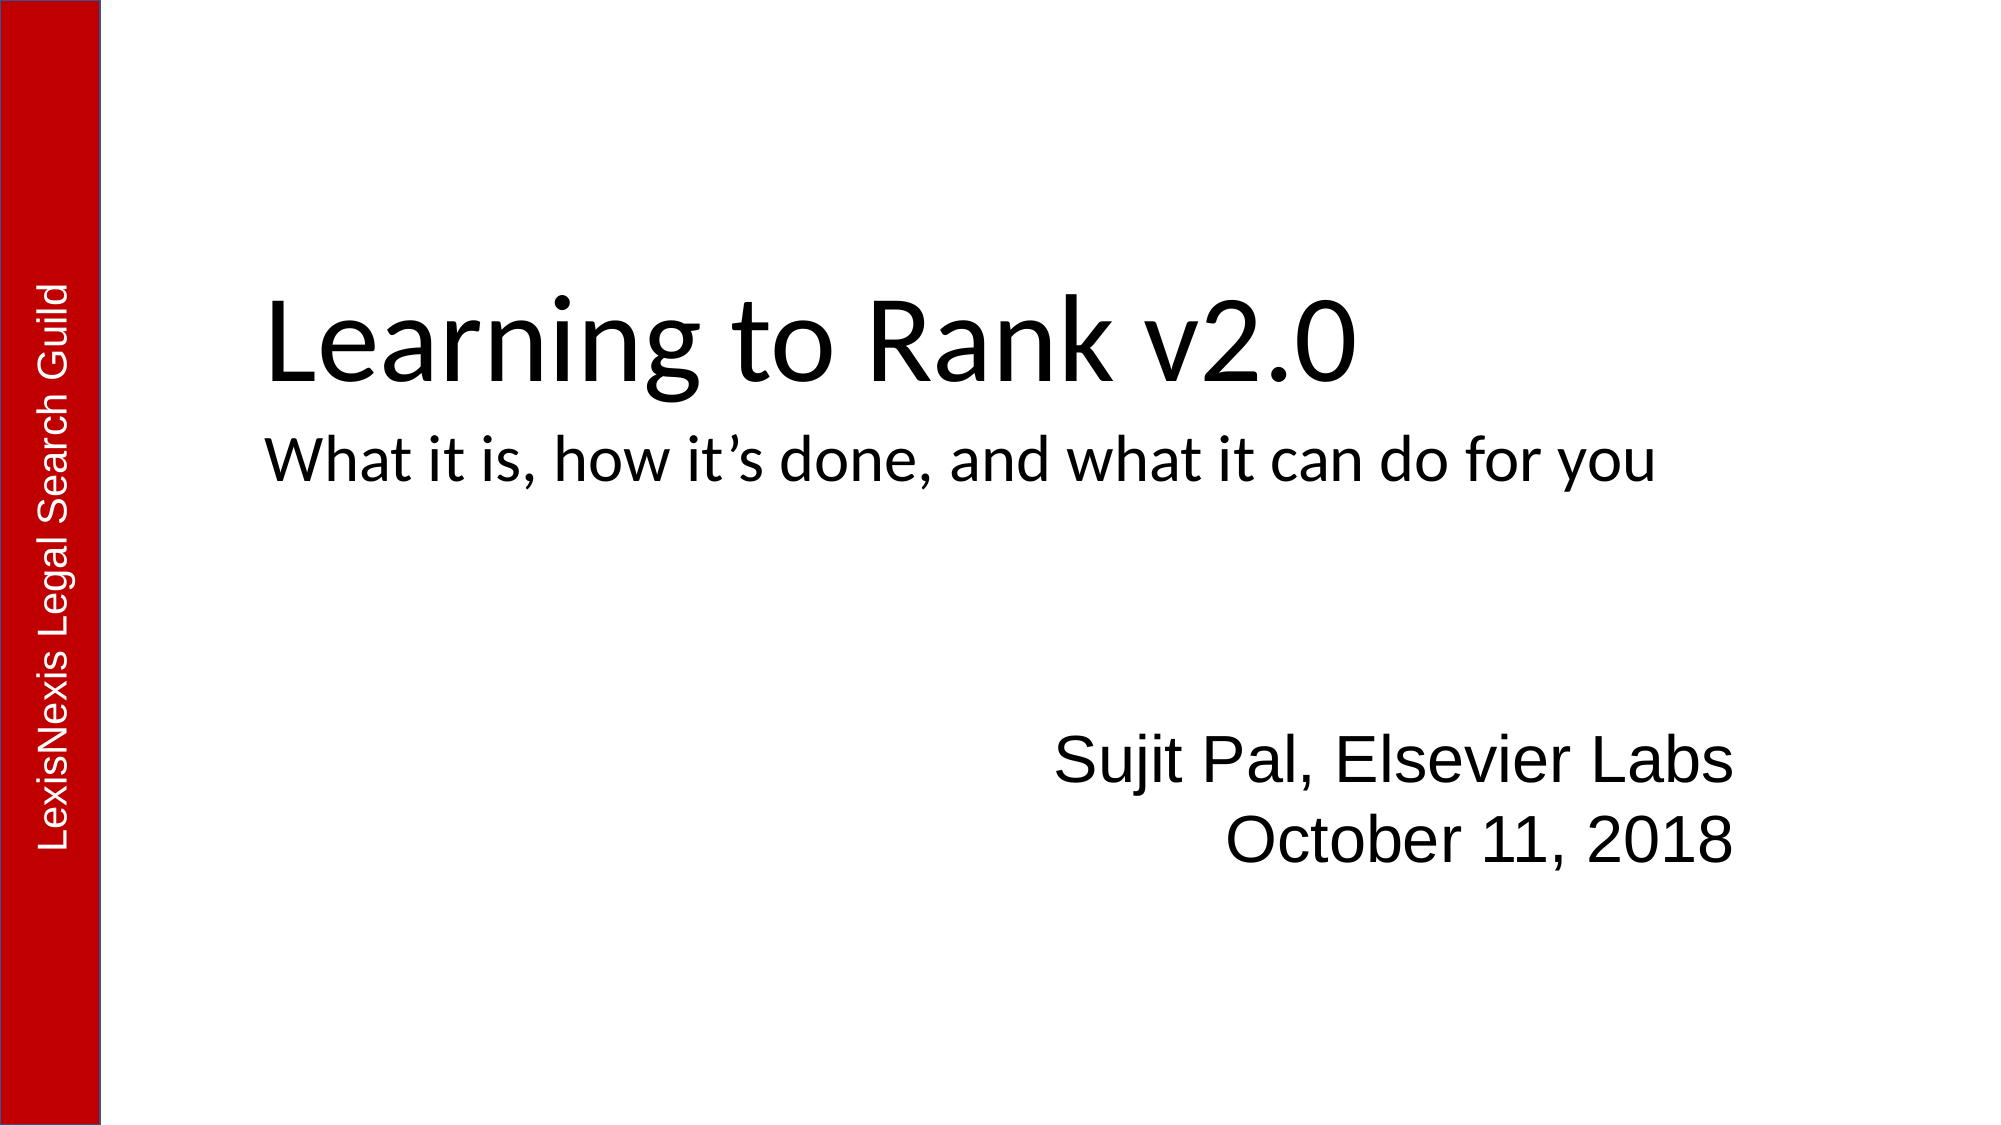

LexisNexis Legal Search Guild
# Learning to Rank v2.0
What it is, how it’s done, and what it can do for you
Sujit Pal, Elsevier Labs
October 11, 2018